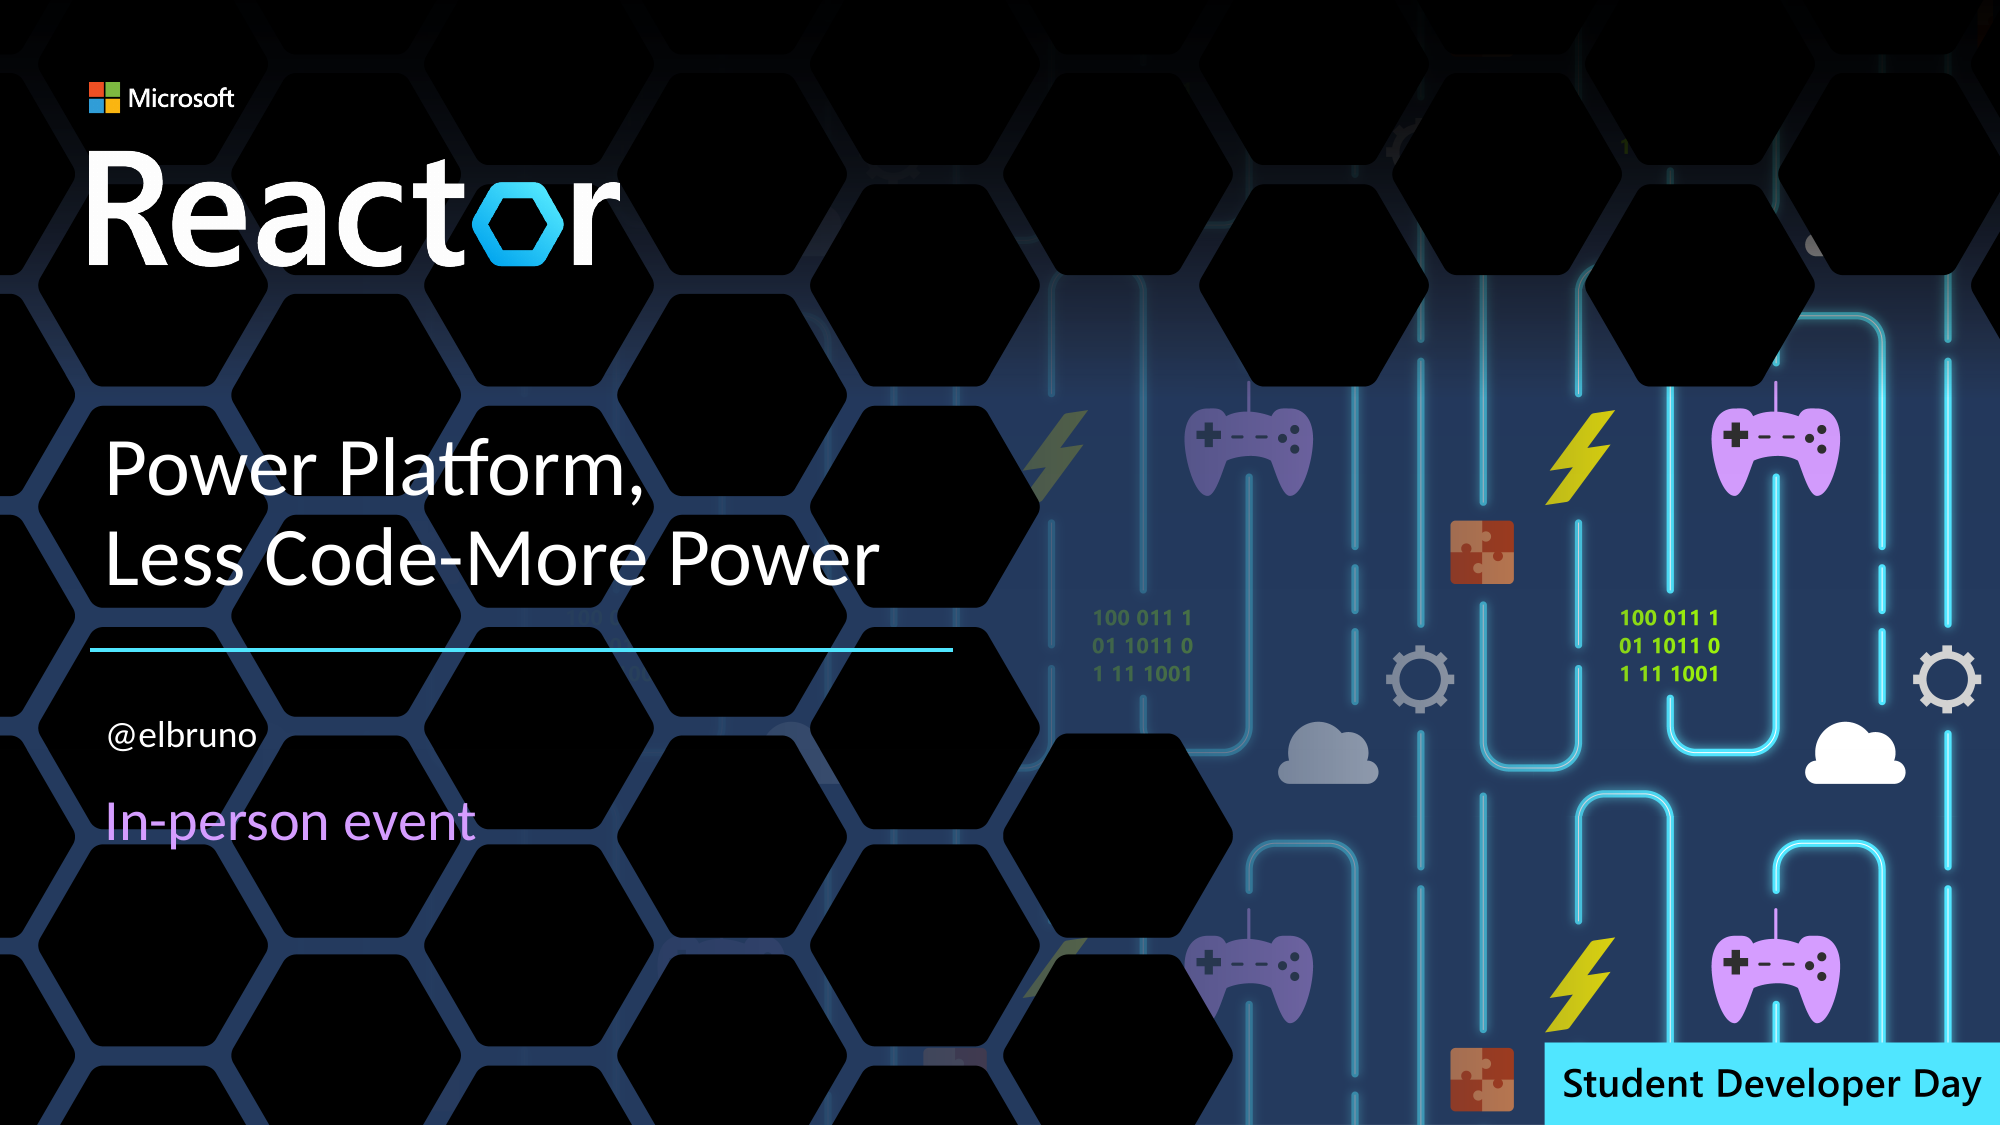

# Power Platform, Less Code-More Power
@elbruno
In-person event